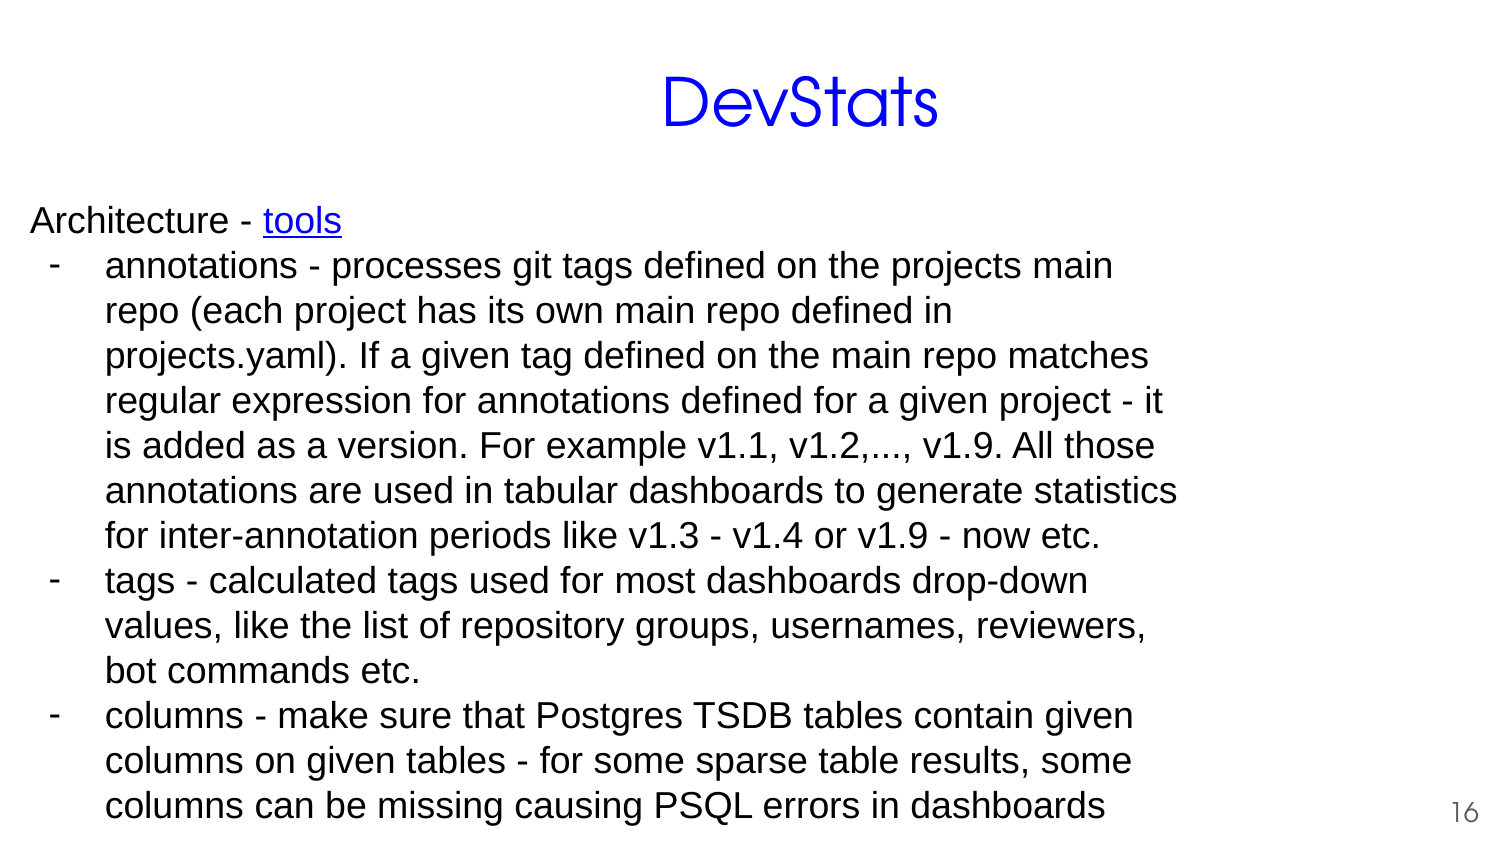

DevStats
Architecture - tools
annotations - processes git tags defined on the projects main repo (each project has its own main repo defined in projects.yaml). If a given tag defined on the main repo matches regular expression for annotations defined for a given project - it is added as a version. For example v1.1, v1.2,..., v1.9. All those annotations are used in tabular dashboards to generate statistics for inter-annotation periods like v1.3 - v1.4 or v1.9 - now etc.
tags - calculated tags used for most dashboards drop-down values, like the list of repository groups, usernames, reviewers, bot commands etc.
columns - make sure that Postgres TSDB tables contain given columns on given tables - for some sparse table results, some columns can be missing causing PSQL errors in dashboards
16